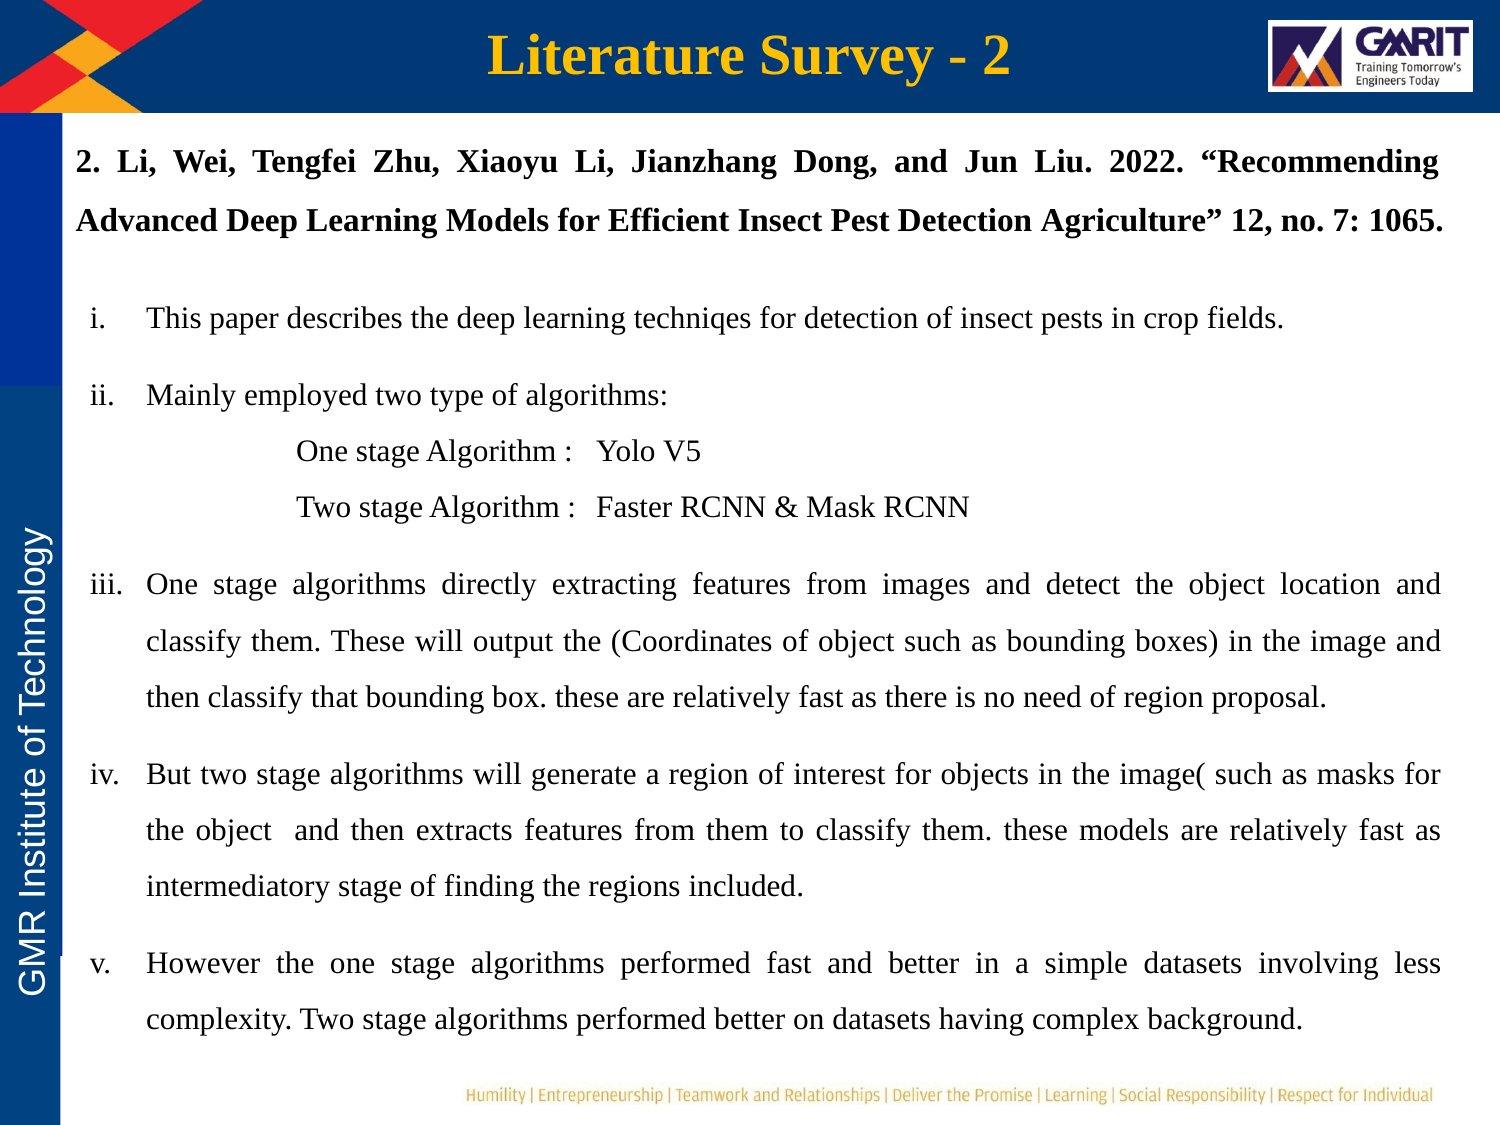

Literature Survey - 2
2. Li, Wei, Tengfei Zhu, Xiaoyu Li, Jianzhang Dong, and Jun Liu. 2022. “Recommending  Advanced Deep Learning Models for Efficient Insect Pest Detection Agriculture” 12, no. 7: 1065.
This paper describes the deep learning techniqes for detection of insect pests in crop fields.
Mainly employed two type of algorithms:
	One stage Algorithm :	Yolo V5
	Two stage Algorithm :	Faster RCNN & Mask RCNN
One stage algorithms directly extracting features from images and detect the object location and classify them. These will output the (Coordinates of object such as bounding boxes) in the image and then classify that bounding box. these are relatively fast as there is no need of region proposal.
But two stage algorithms will generate a region of interest for objects in the image( such as masks for the object  and then extracts features from them to classify them. these models are relatively fast as intermediatory stage of finding the regions included.
However the one stage algorithms performed fast and better in a simple datasets involving less complexity. Two stage algorithms performed better on datasets having complex background.